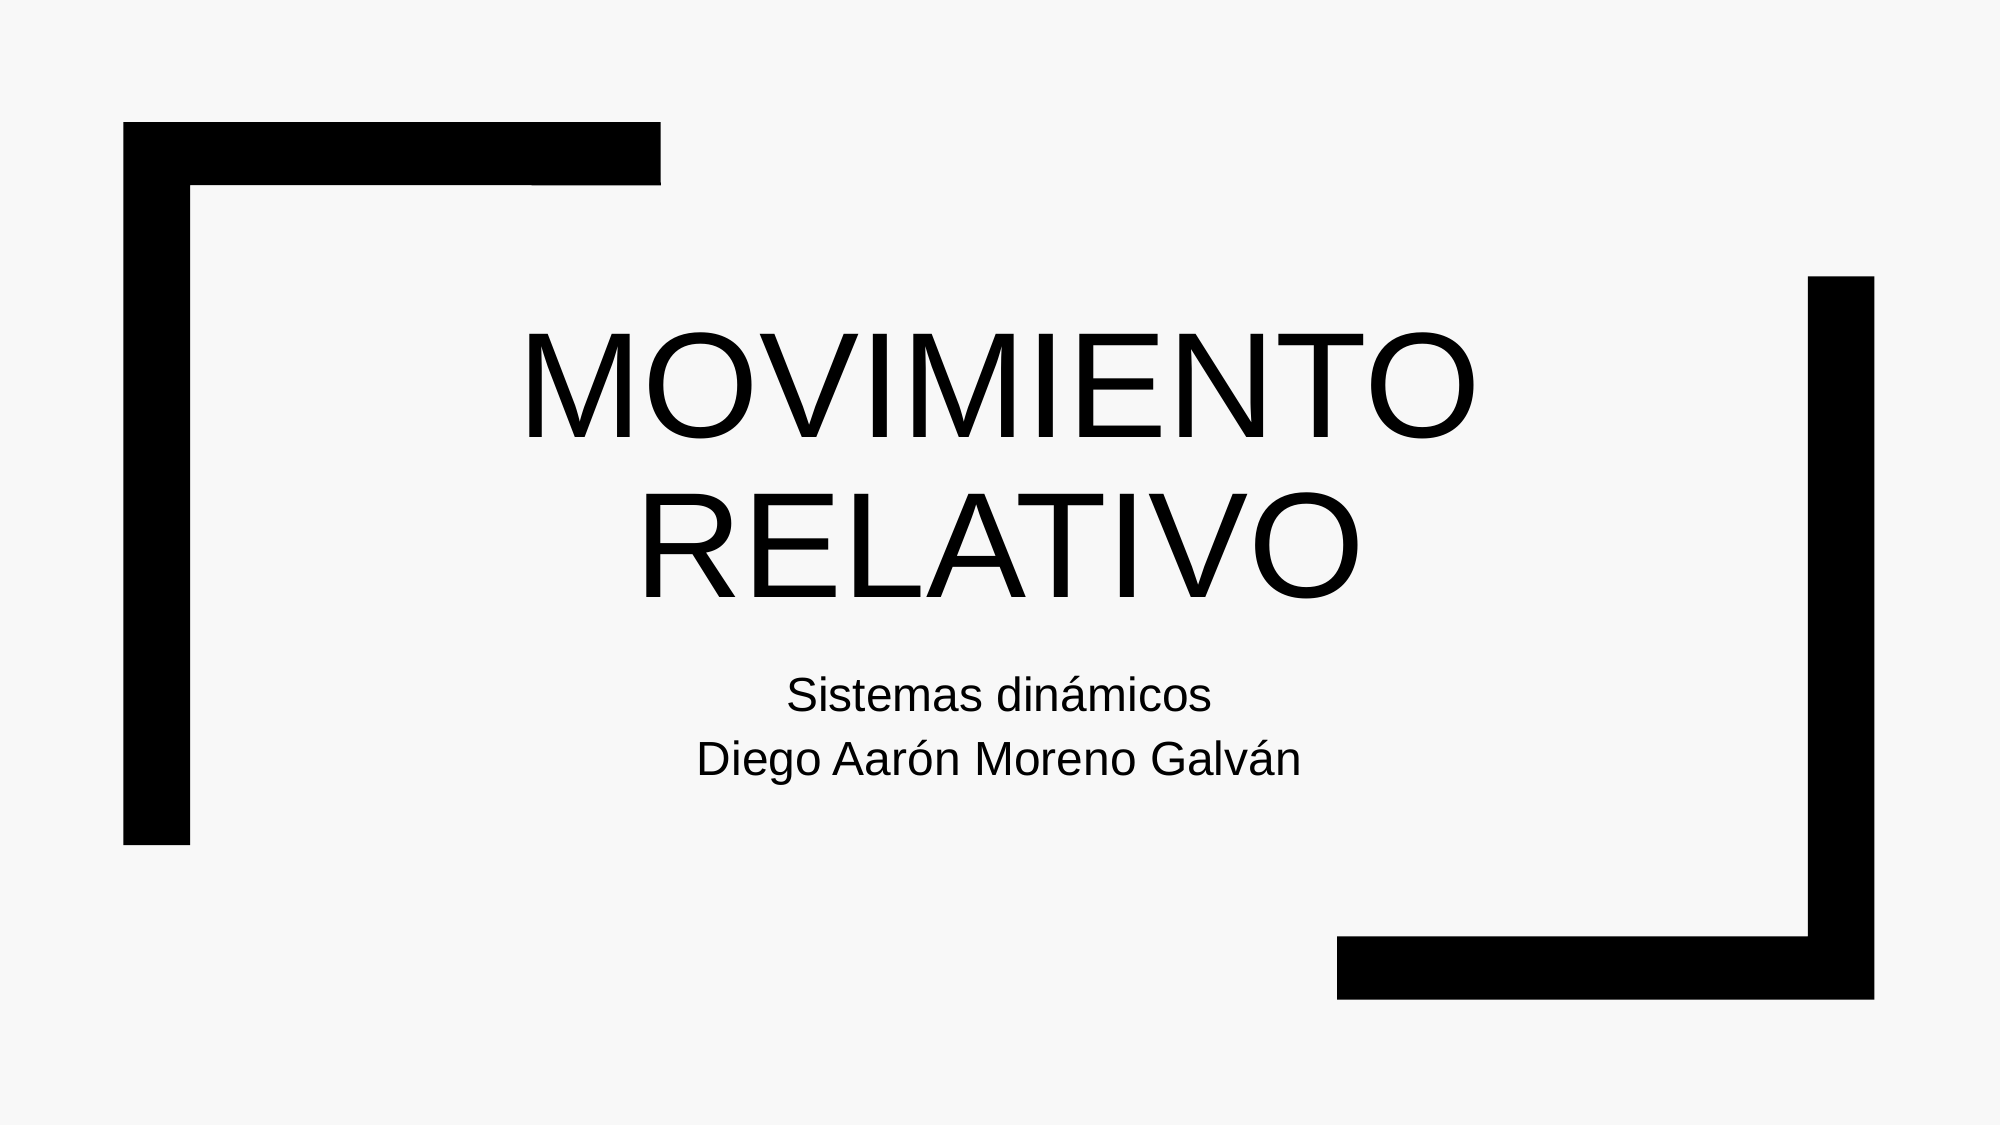

# Movimiento relativo
Sistemas dinámicos
Diego Aarón Moreno Galván